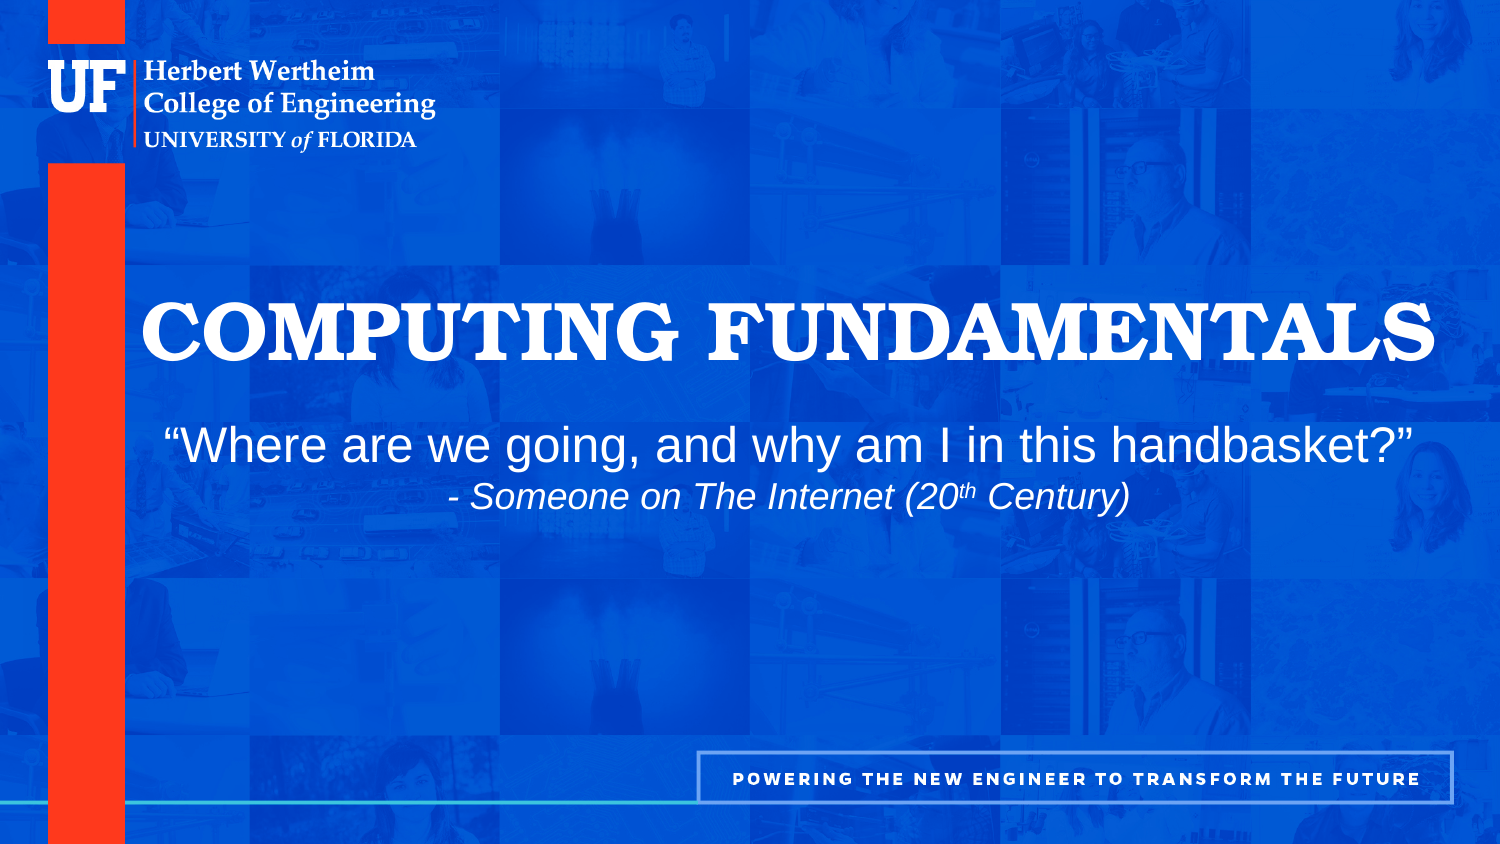

# Computing Fundamentals
“Where are we going, and why am I in this handbasket?”
- Someone on The Internet (20th Century)